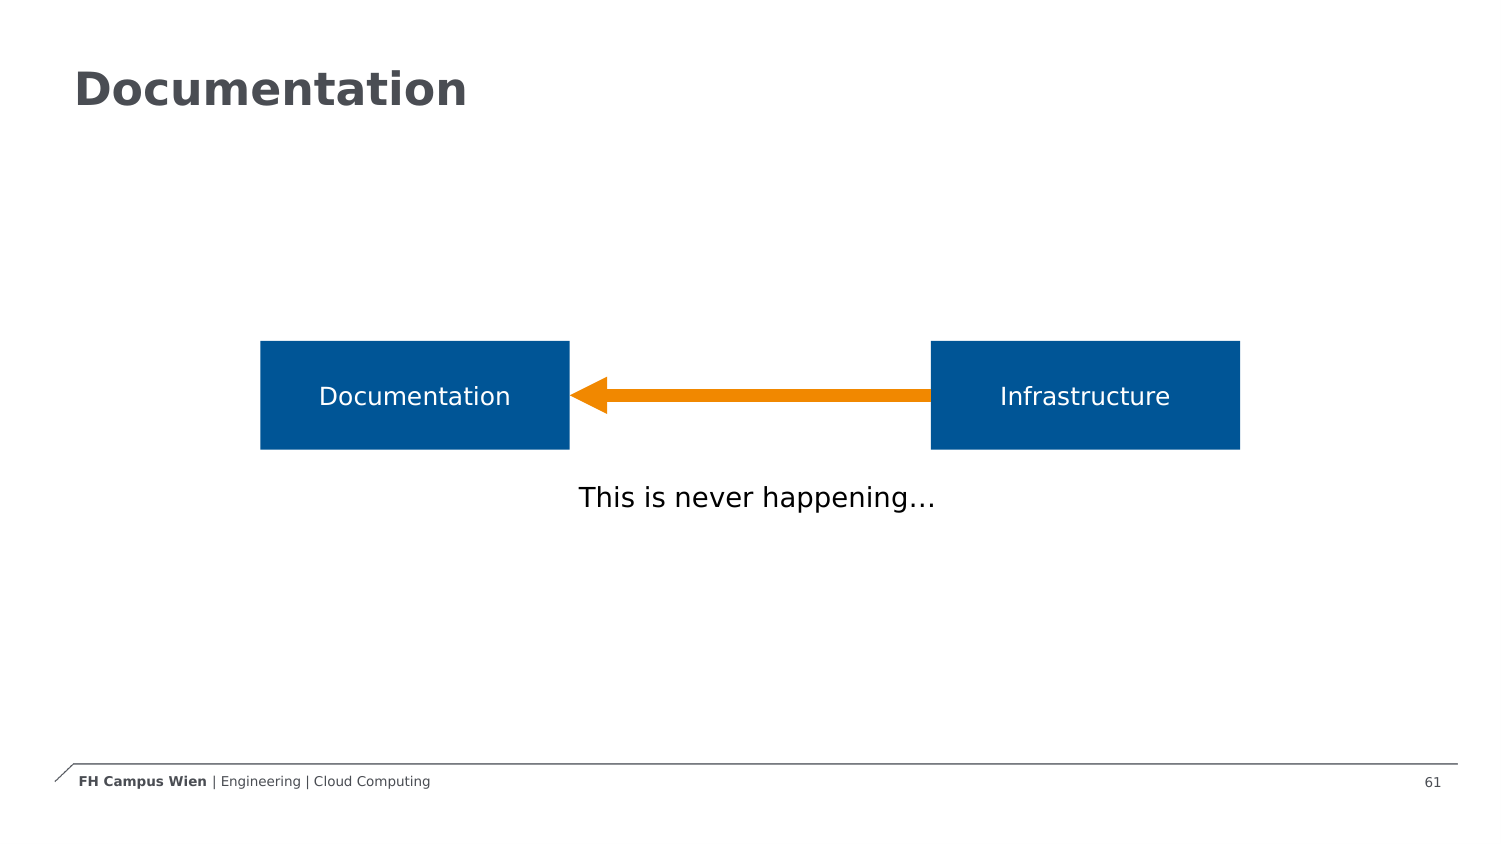

# Documentation
Documentation
Infrastructure
This is never happening…